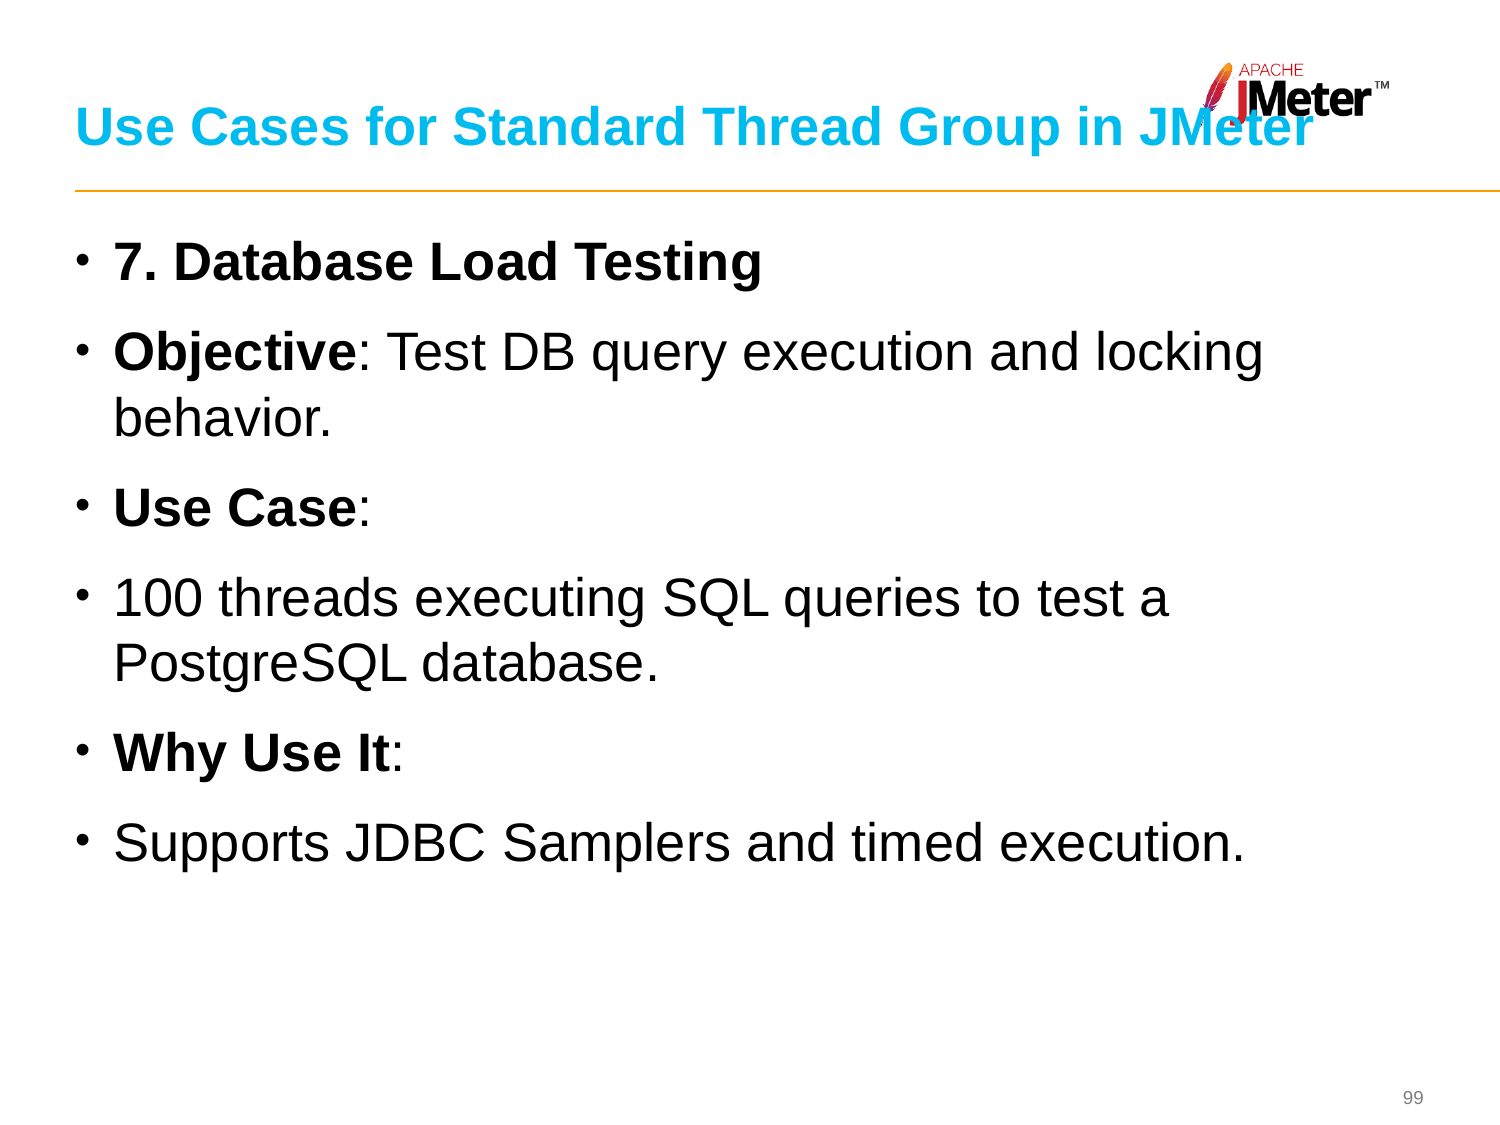

# Use Cases for Standard Thread Group in JMeter
7. Database Load Testing
Objective: Test DB query execution and locking behavior.
Use Case:
100 threads executing SQL queries to test a PostgreSQL database.
Why Use It:
Supports JDBC Samplers and timed execution.